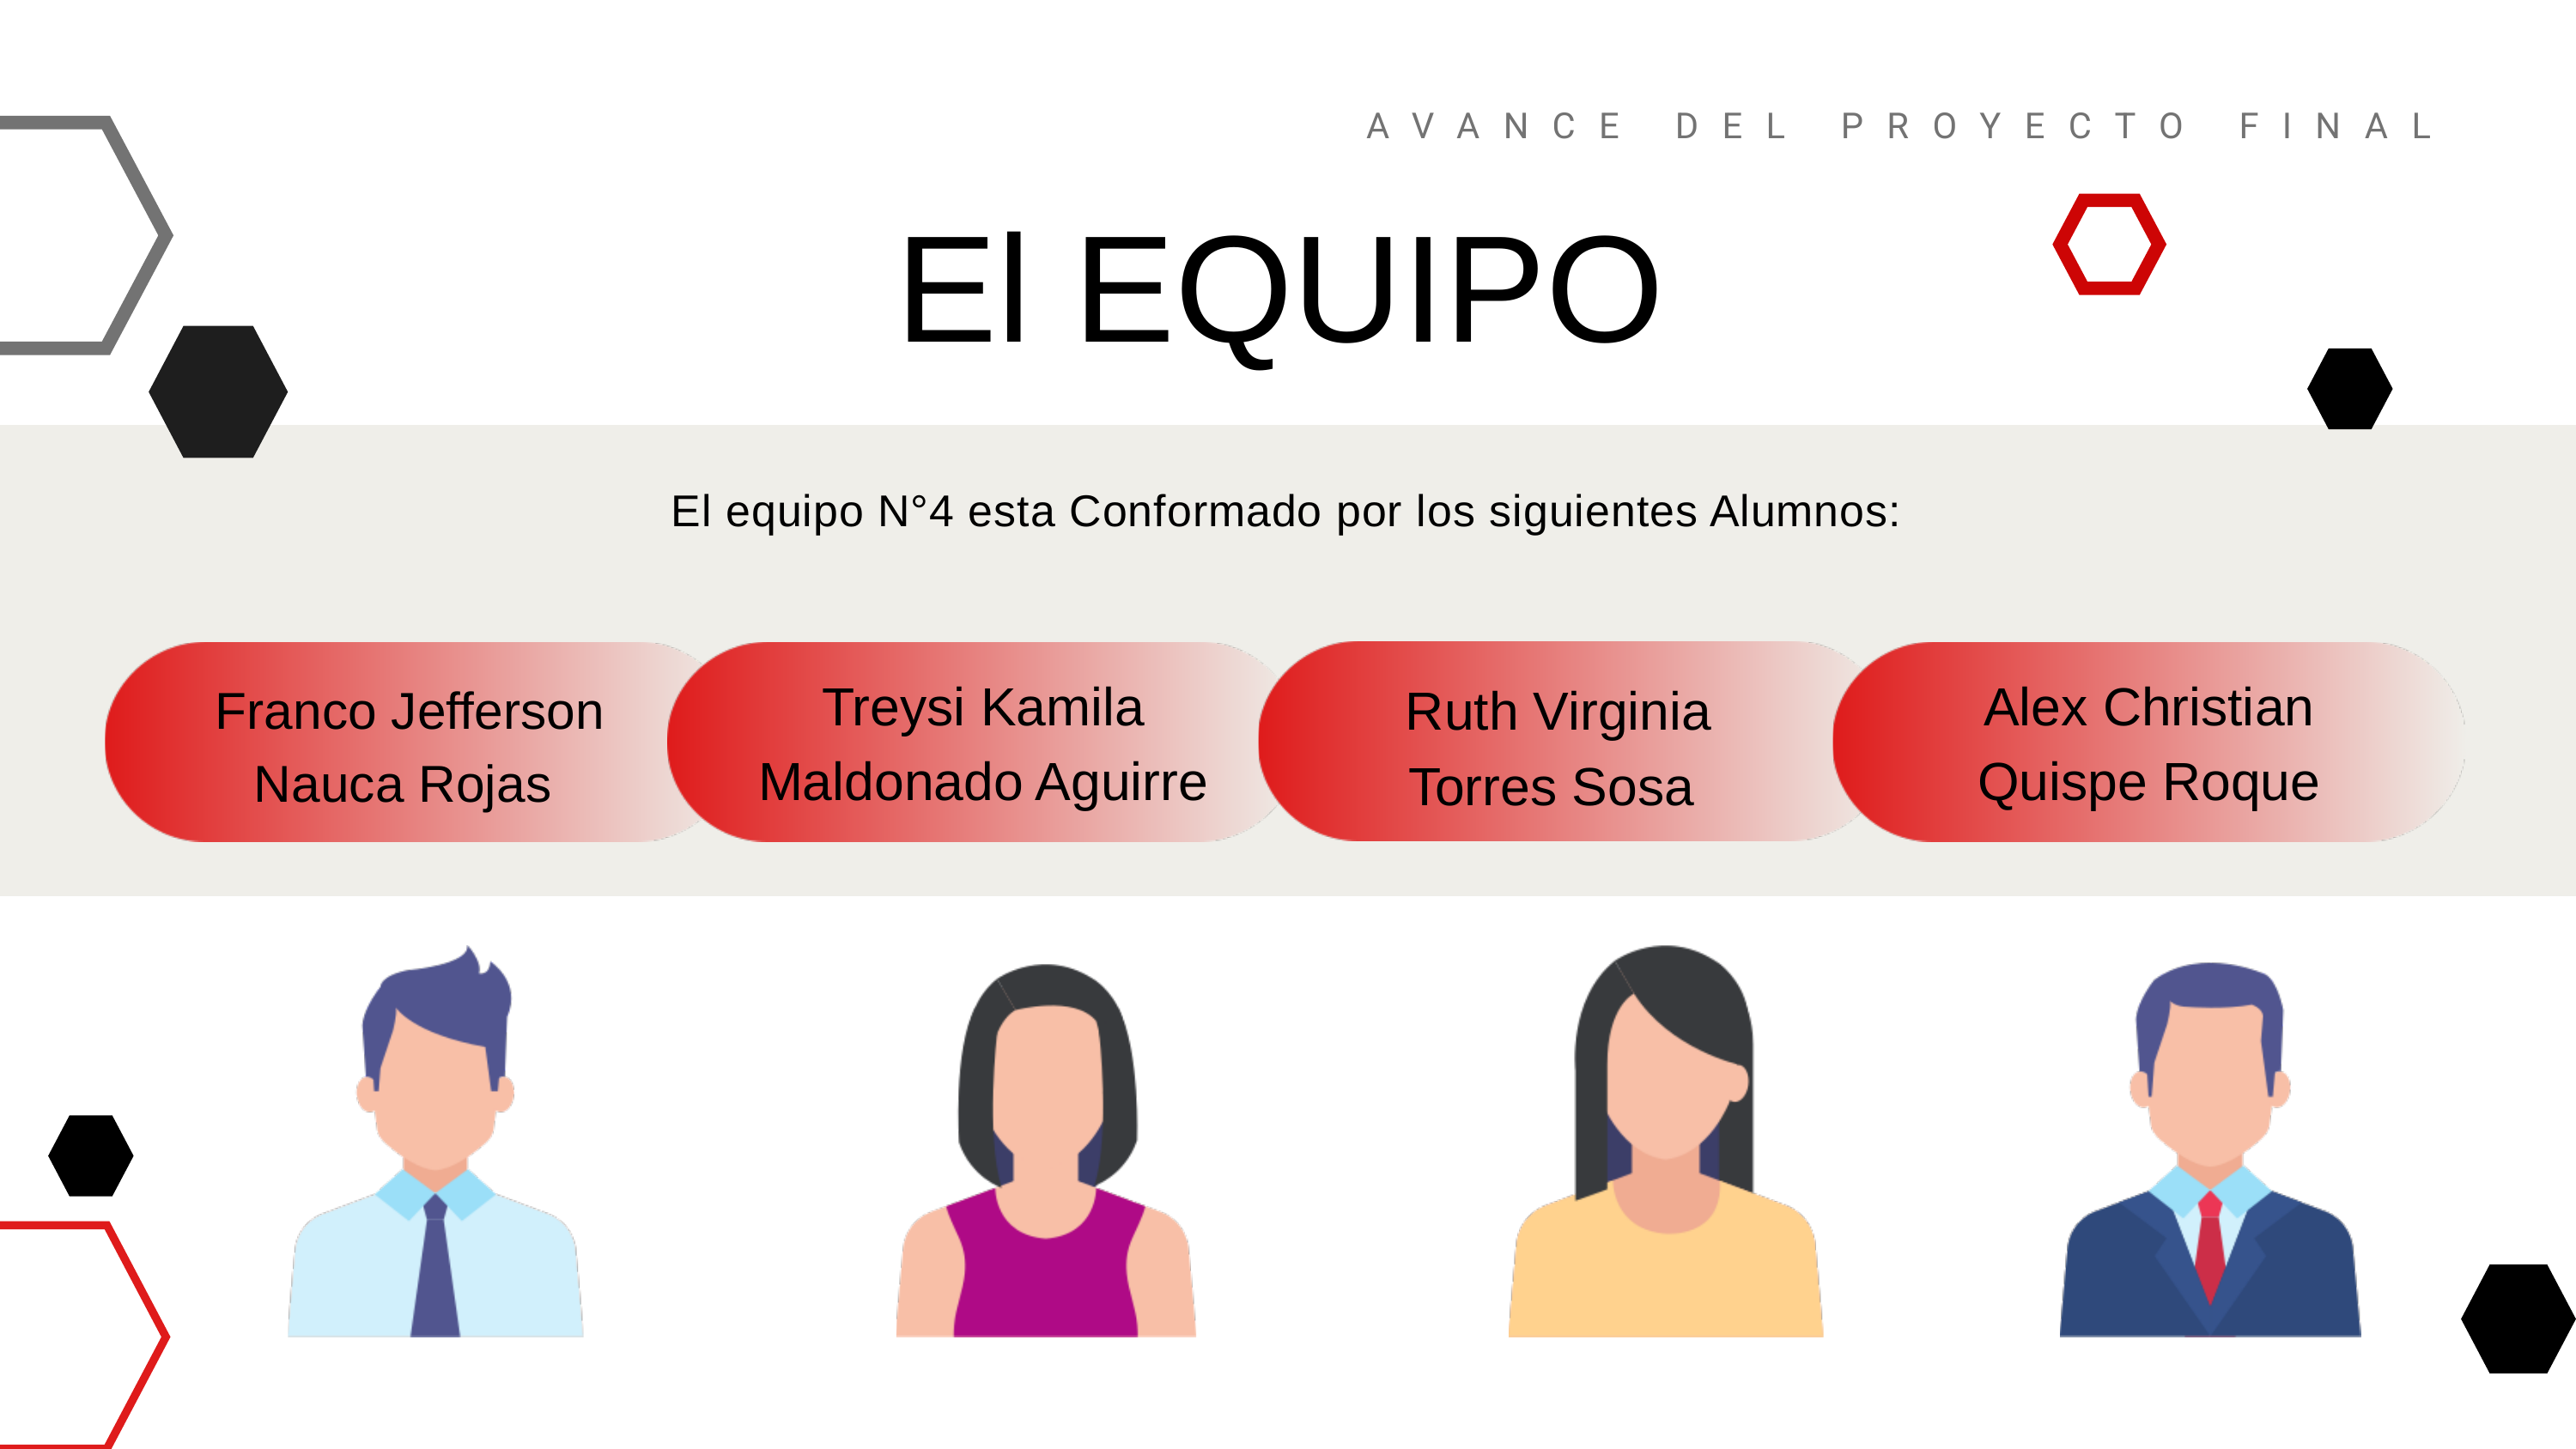

AVANCE DEL PROYECTO FINAL

El EQUIPO

El equipo N°4 esta Conformado por los siguientes Alumnos:

Treysi Kamila
Maldonado Aguirre
Alex Christian Quispe Roque
 Ruth Virginia Torres Sosa
Franco Jefferson Nauca Rojas